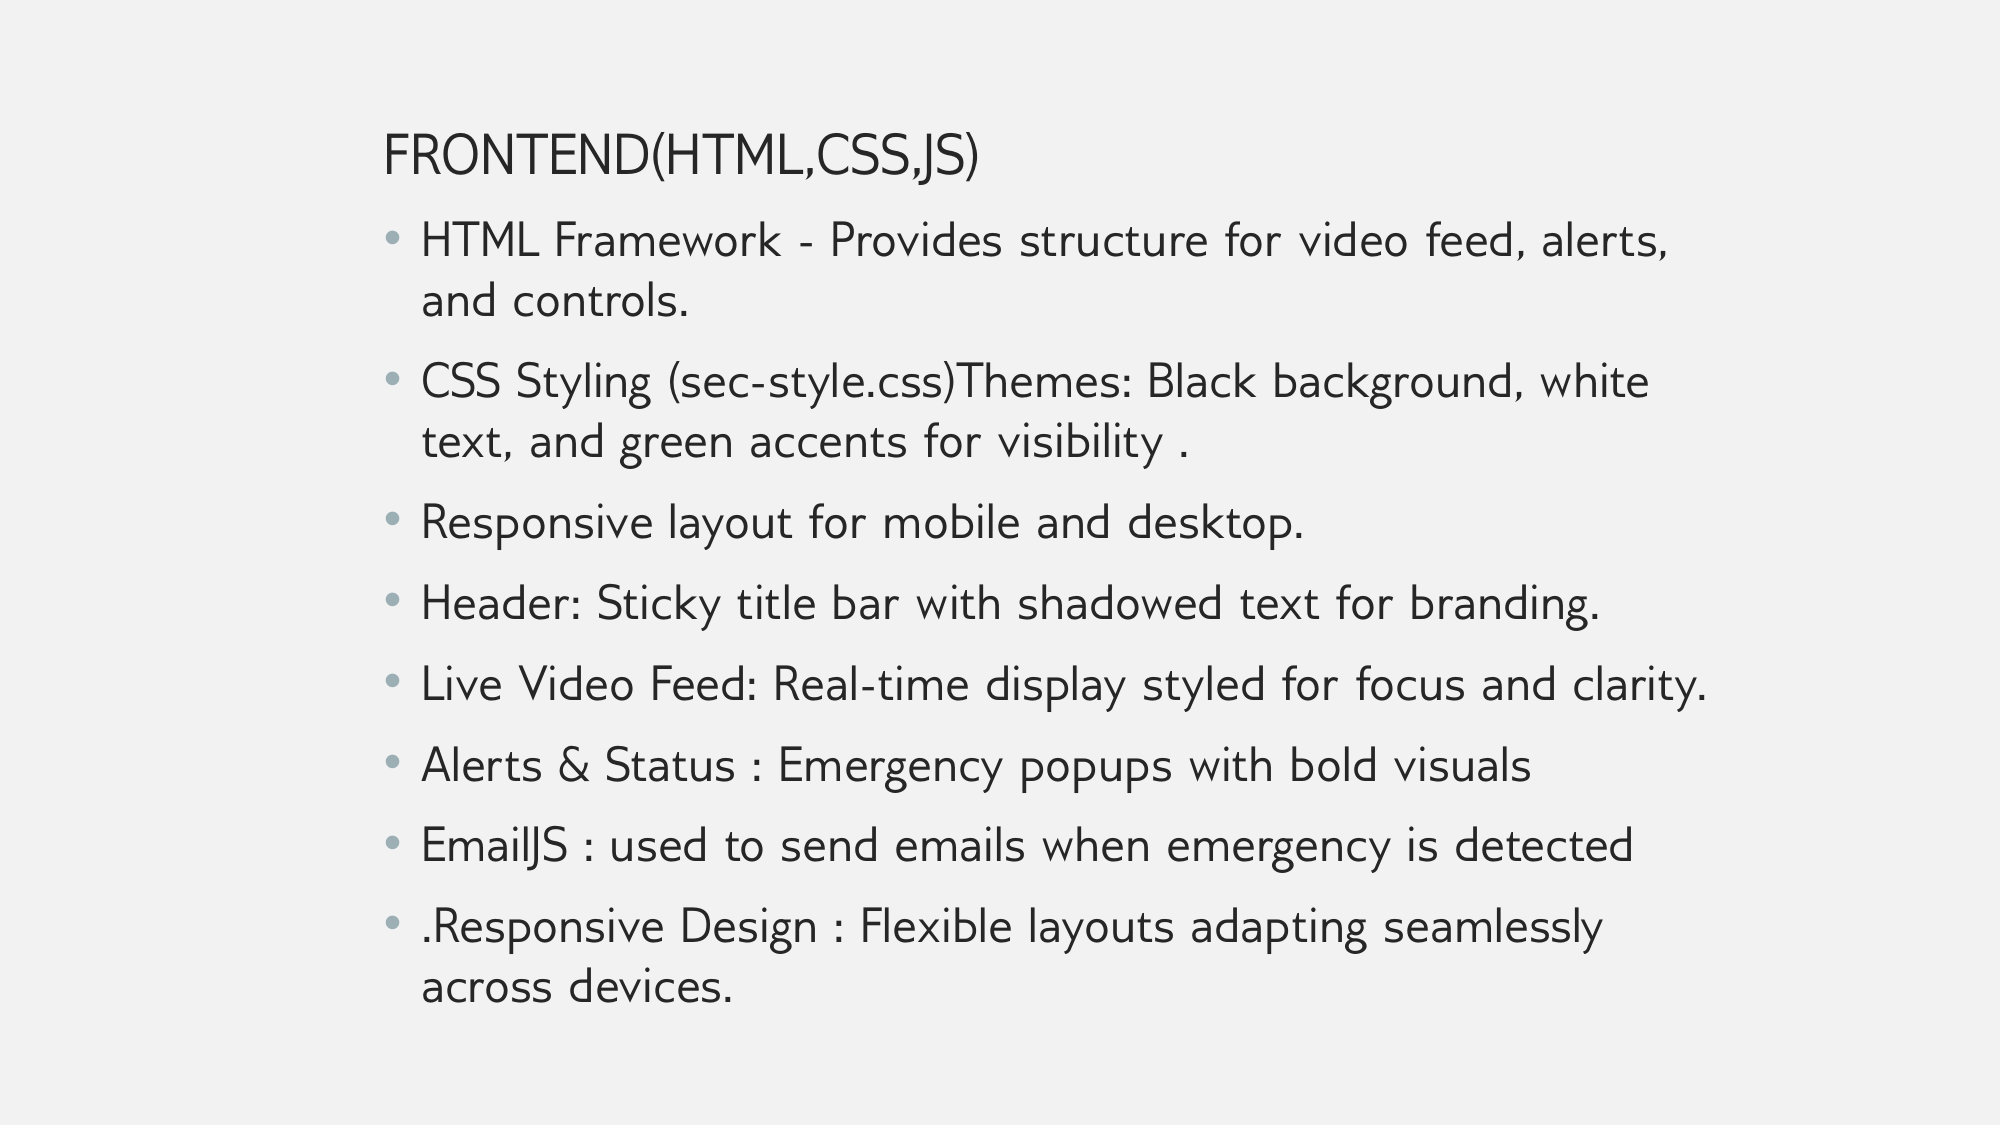

FRONTEND(HTML,CSS,JS)
HTML Framework - Provides structure for video feed, alerts, and controls.
CSS Styling (sec-style.css)Themes: Black background, white text, and green accents for visibility .
Responsive layout for mobile and desktop.
Header: Sticky title bar with shadowed text for branding.
Live Video Feed: Real-time display styled for focus and clarity.
Alerts & Status : Emergency popups with bold visuals
EmailJS : used to send emails when emergency is detected
.Responsive Design : Flexible layouts adapting seamlessly across devices.